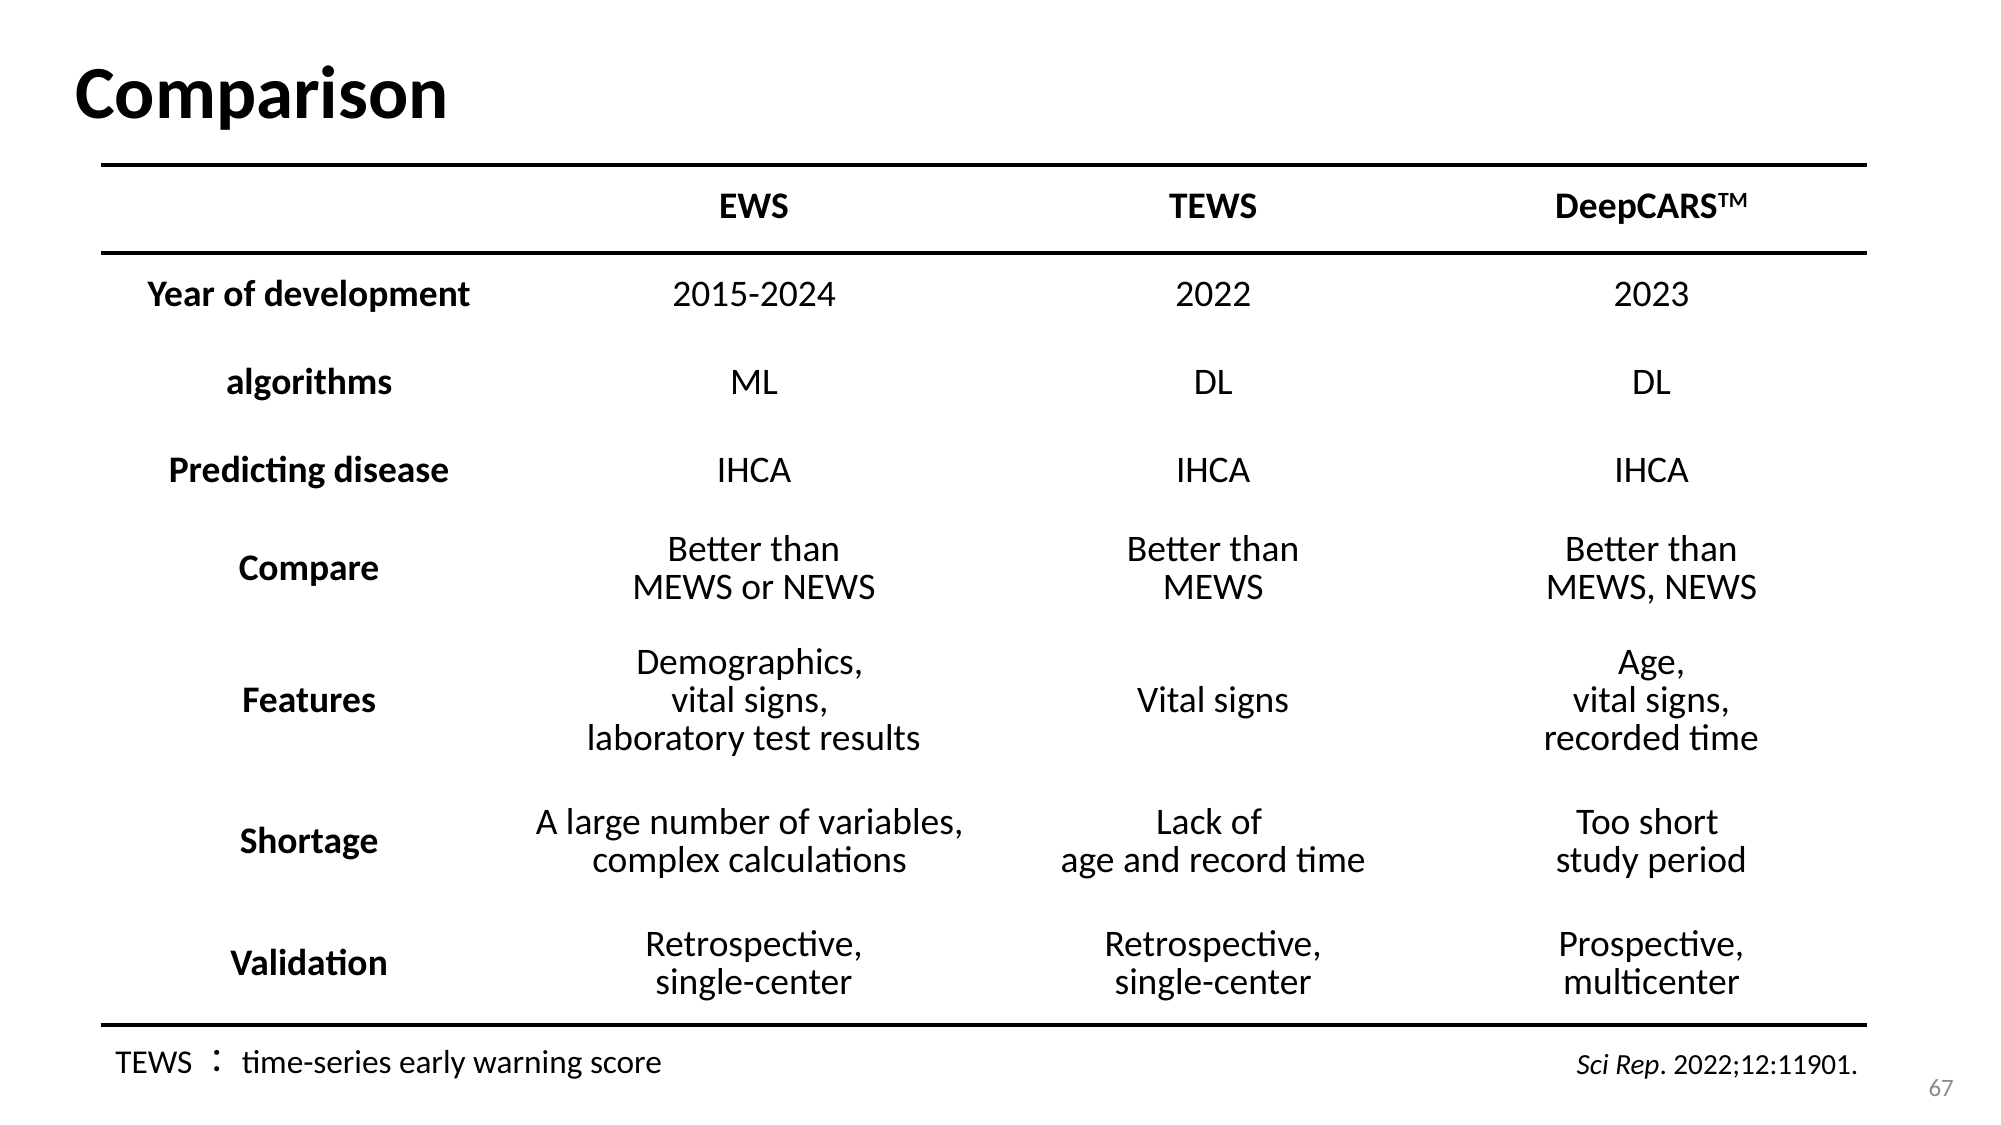

Comparison
|  | EWS | TEWS | DeepCARSTM |
| --- | --- | --- | --- |
| Year of development | 2015-2024 | 2022 | 2023 |
| algorithms | ML | DL | DL |
| Predicting disease | IHCA | IHCA | IHCA |
| Compare | Better than MEWS or NEWS | Better than MEWS | Better than MEWS, NEWS |
| Features | Demographics, vital signs, laboratory test results | Vital signs | Age, vital signs, recorded time |
| Shortage | A large number of variables, complex calculations | Lack of age and record time | Too short study period |
| Validation | Retrospective, single-center | Retrospective, single-center | Prospective, multicenter |
TEWS：time-series early warning score
Sci Rep. 2022;12:11901.
67